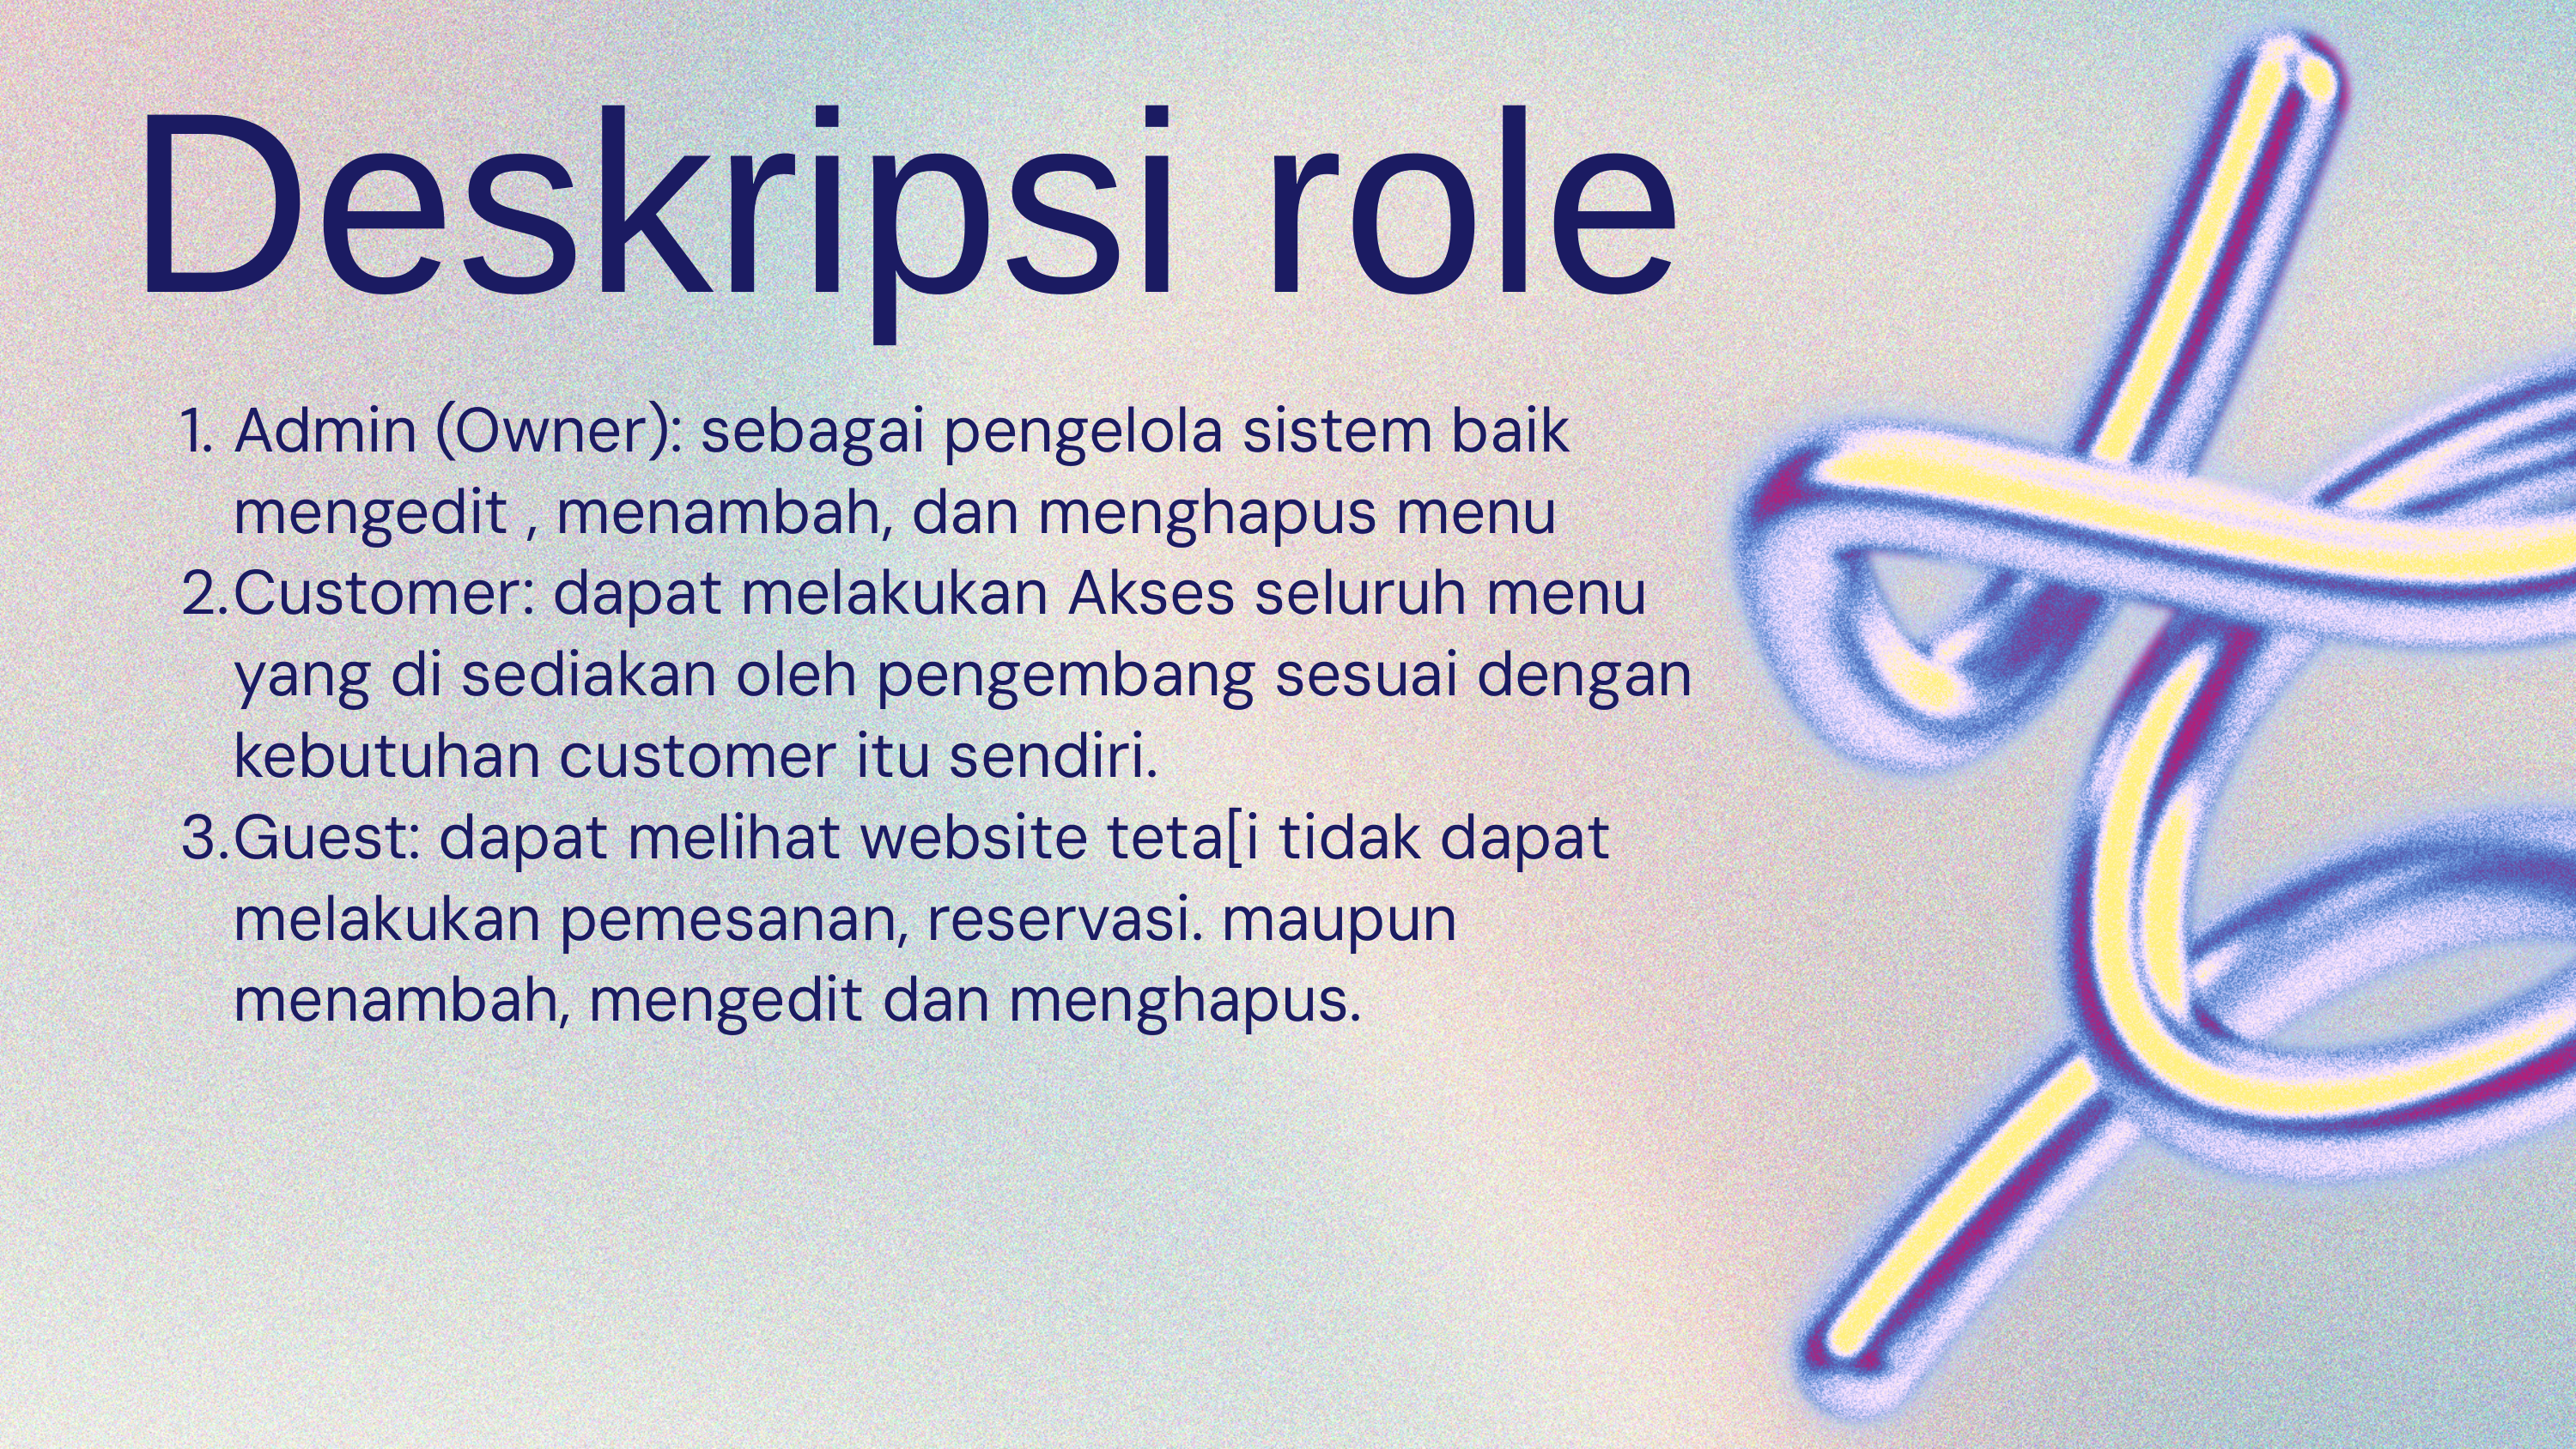

Deskripsi role
Admin (Owner): sebagai pengelola sistem baik mengedit , menambah, dan menghapus menu
Customer: dapat melakukan Akses seluruh menu yang di sediakan oleh pengembang sesuai dengan kebutuhan customer itu sendiri.
Guest: dapat melihat website teta[i tidak dapat melakukan pemesanan, reservasi. maupun menambah, mengedit dan menghapus.